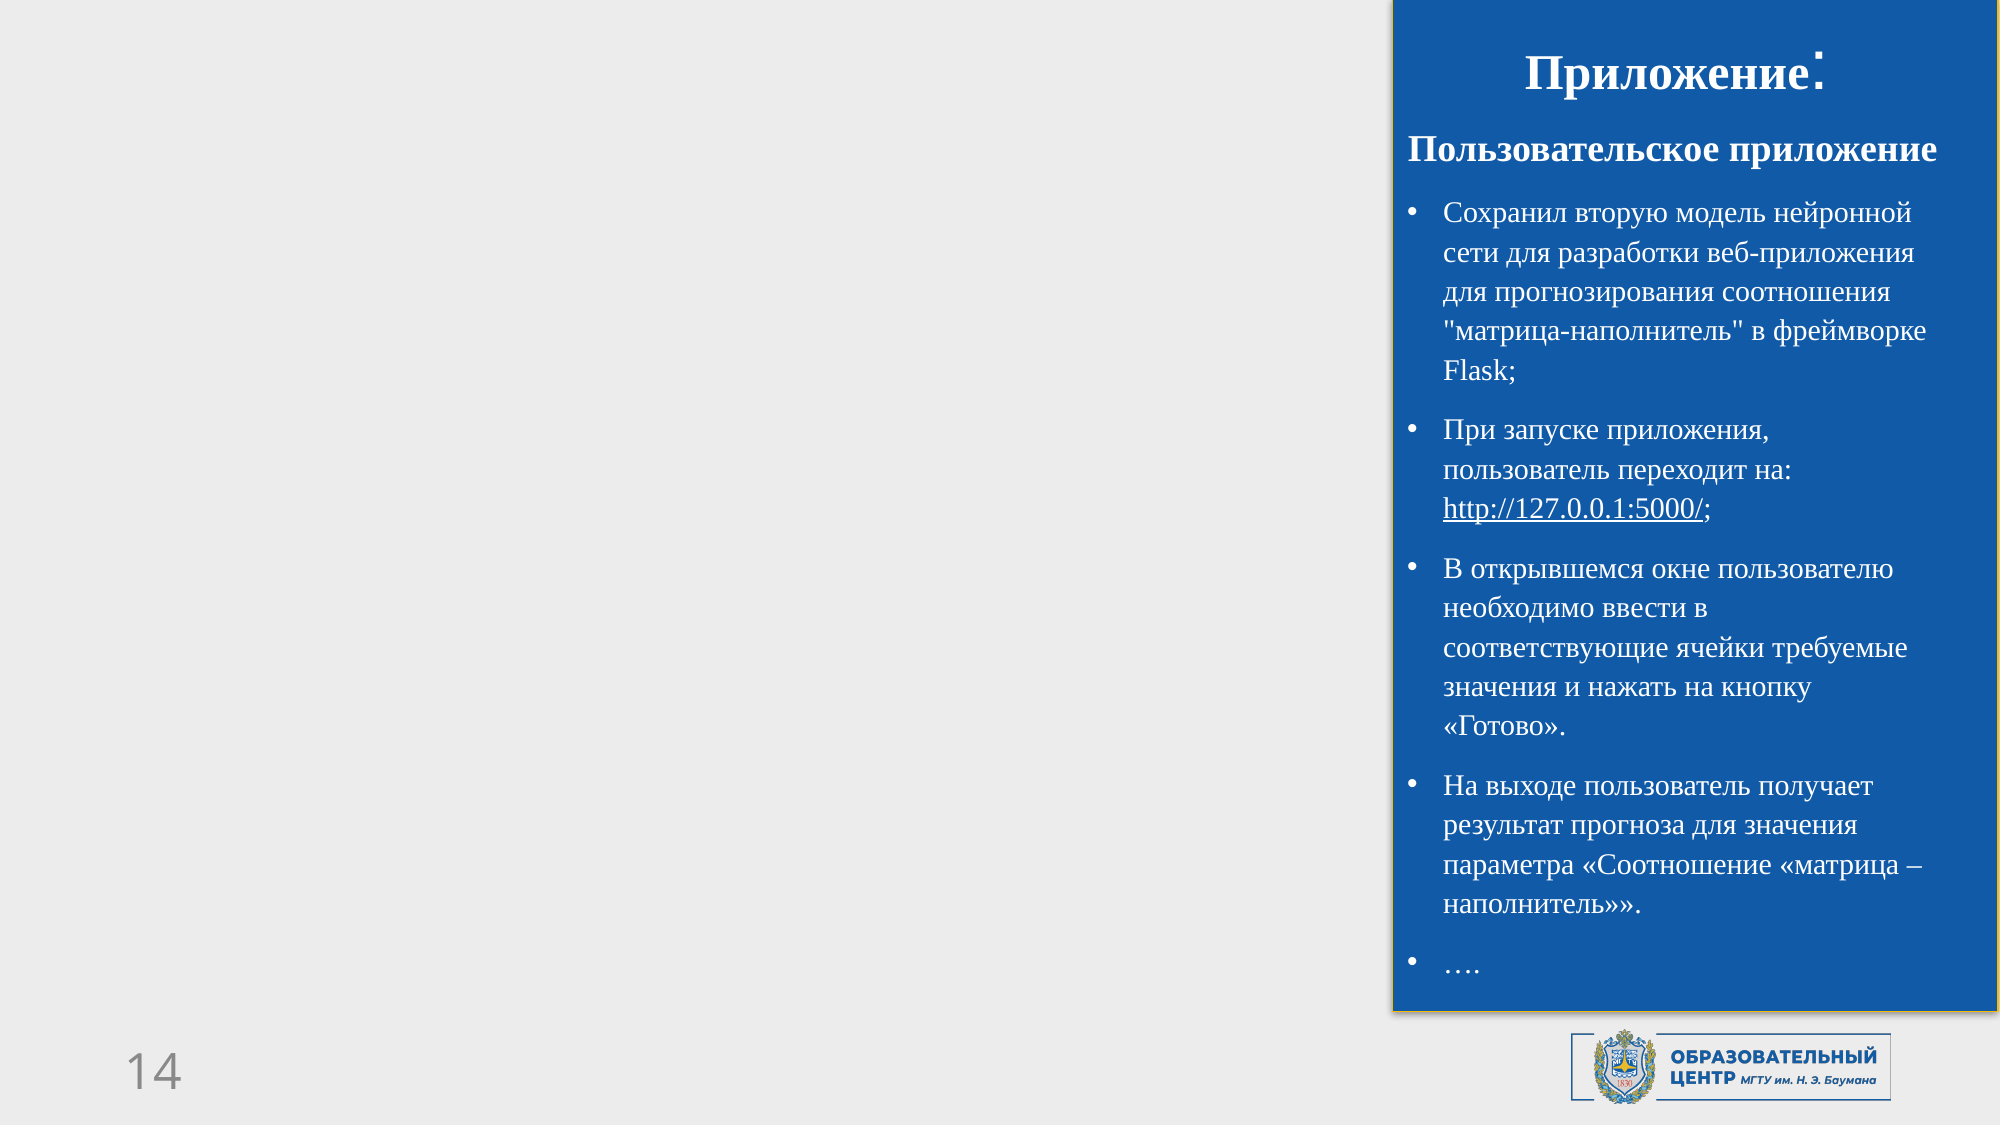

Приложение:
Пользовательское приложение
Сохранил вторую модель нейронной сети для разработки веб-приложения для прогнозирования соотношения "матрица-наполнитель" в фреймворке Flask;
При запуске приложения, пользователь переходит на: http://127.0.0.1:5000/;
В открывшемся окне пользователю необходимо ввести в соответствующие ячейки требуемые значения и нажать на кнопку «Готово».
На выходе пользователь получает результат прогноза для значения параметра «Соотношение «матрица – наполнитель»».
….

14